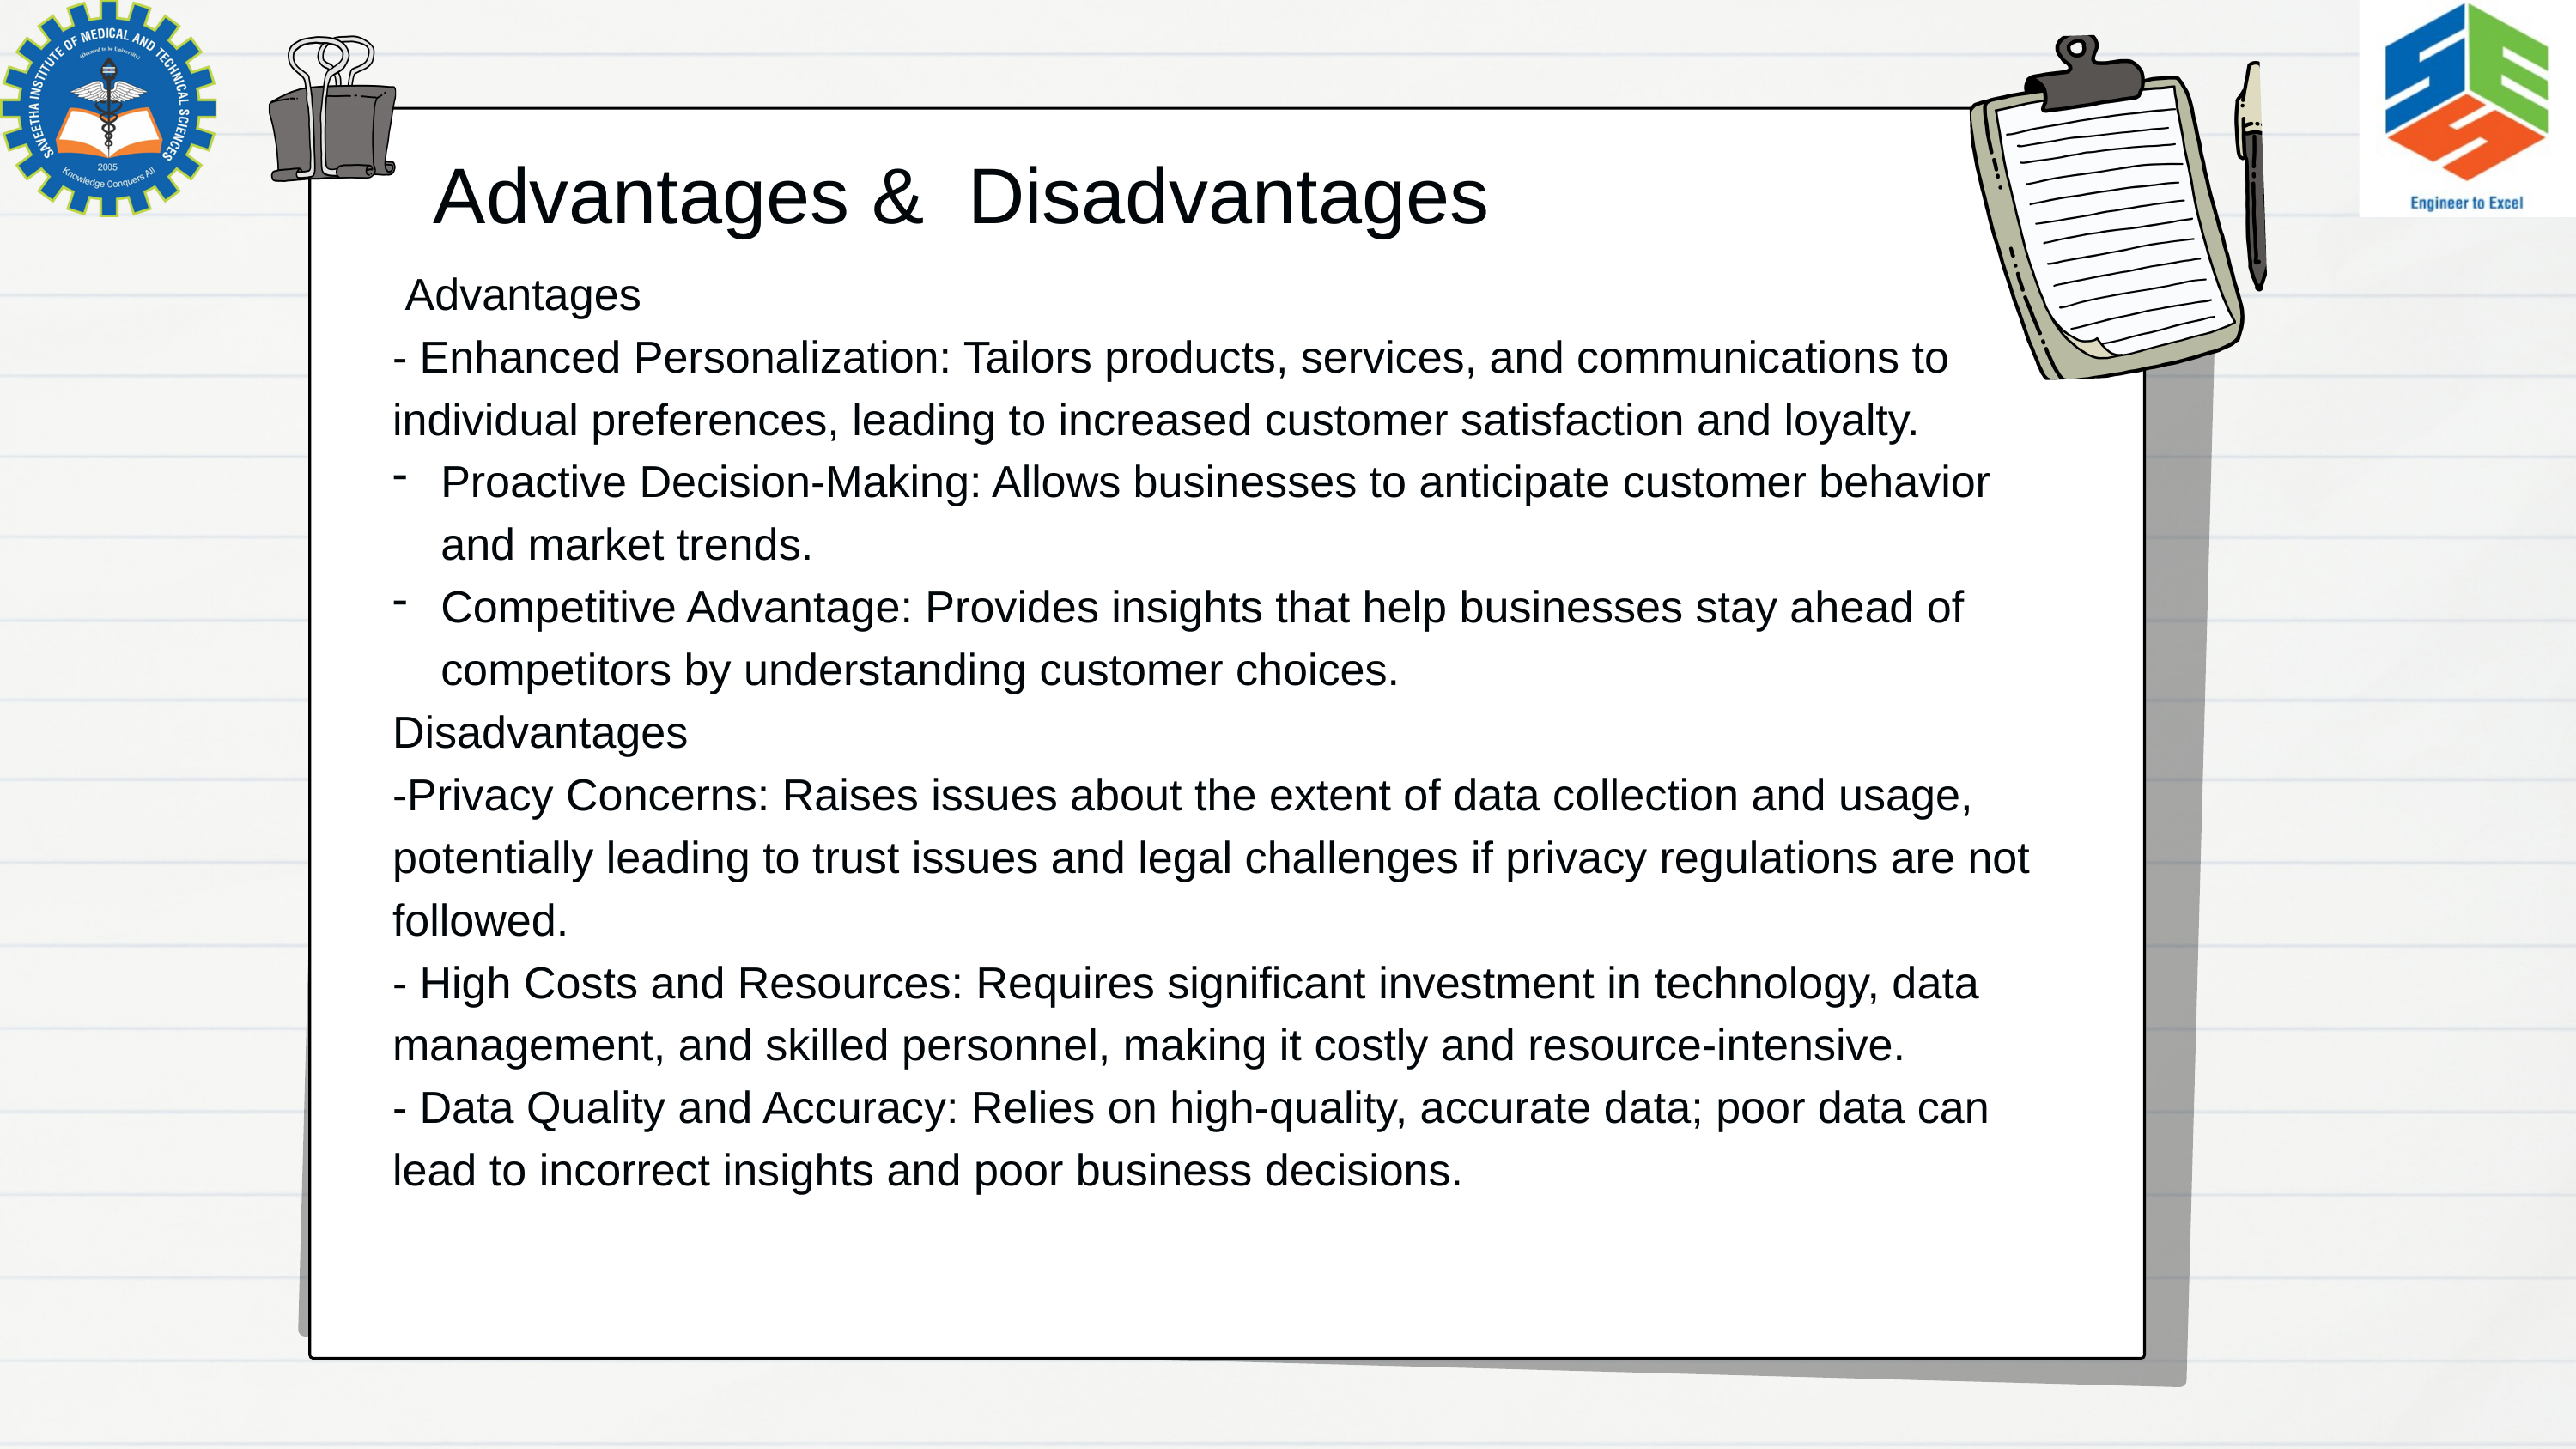

Advantages &  Disadvantages

 Advantages
- Enhanced Personalization: Tailors products, services, and communications to individual preferences, leading to increased customer satisfaction and loyalty.
Proactive Decision-Making: Allows businesses to anticipate customer behavior and market trends.
Competitive Advantage: Provides insights that help businesses stay ahead of competitors by understanding customer choices.
Disadvantages
-Privacy Concerns: Raises issues about the extent of data collection and usage, potentially leading to trust issues and legal challenges if privacy regulations are not followed.
- High Costs and Resources: Requires significant investment in technology, data management, and skilled personnel, making it costly and resource-intensive.
- Data Quality and Accuracy: Relies on high-quality, accurate data; poor data can lead to incorrect insights and poor business decisions.